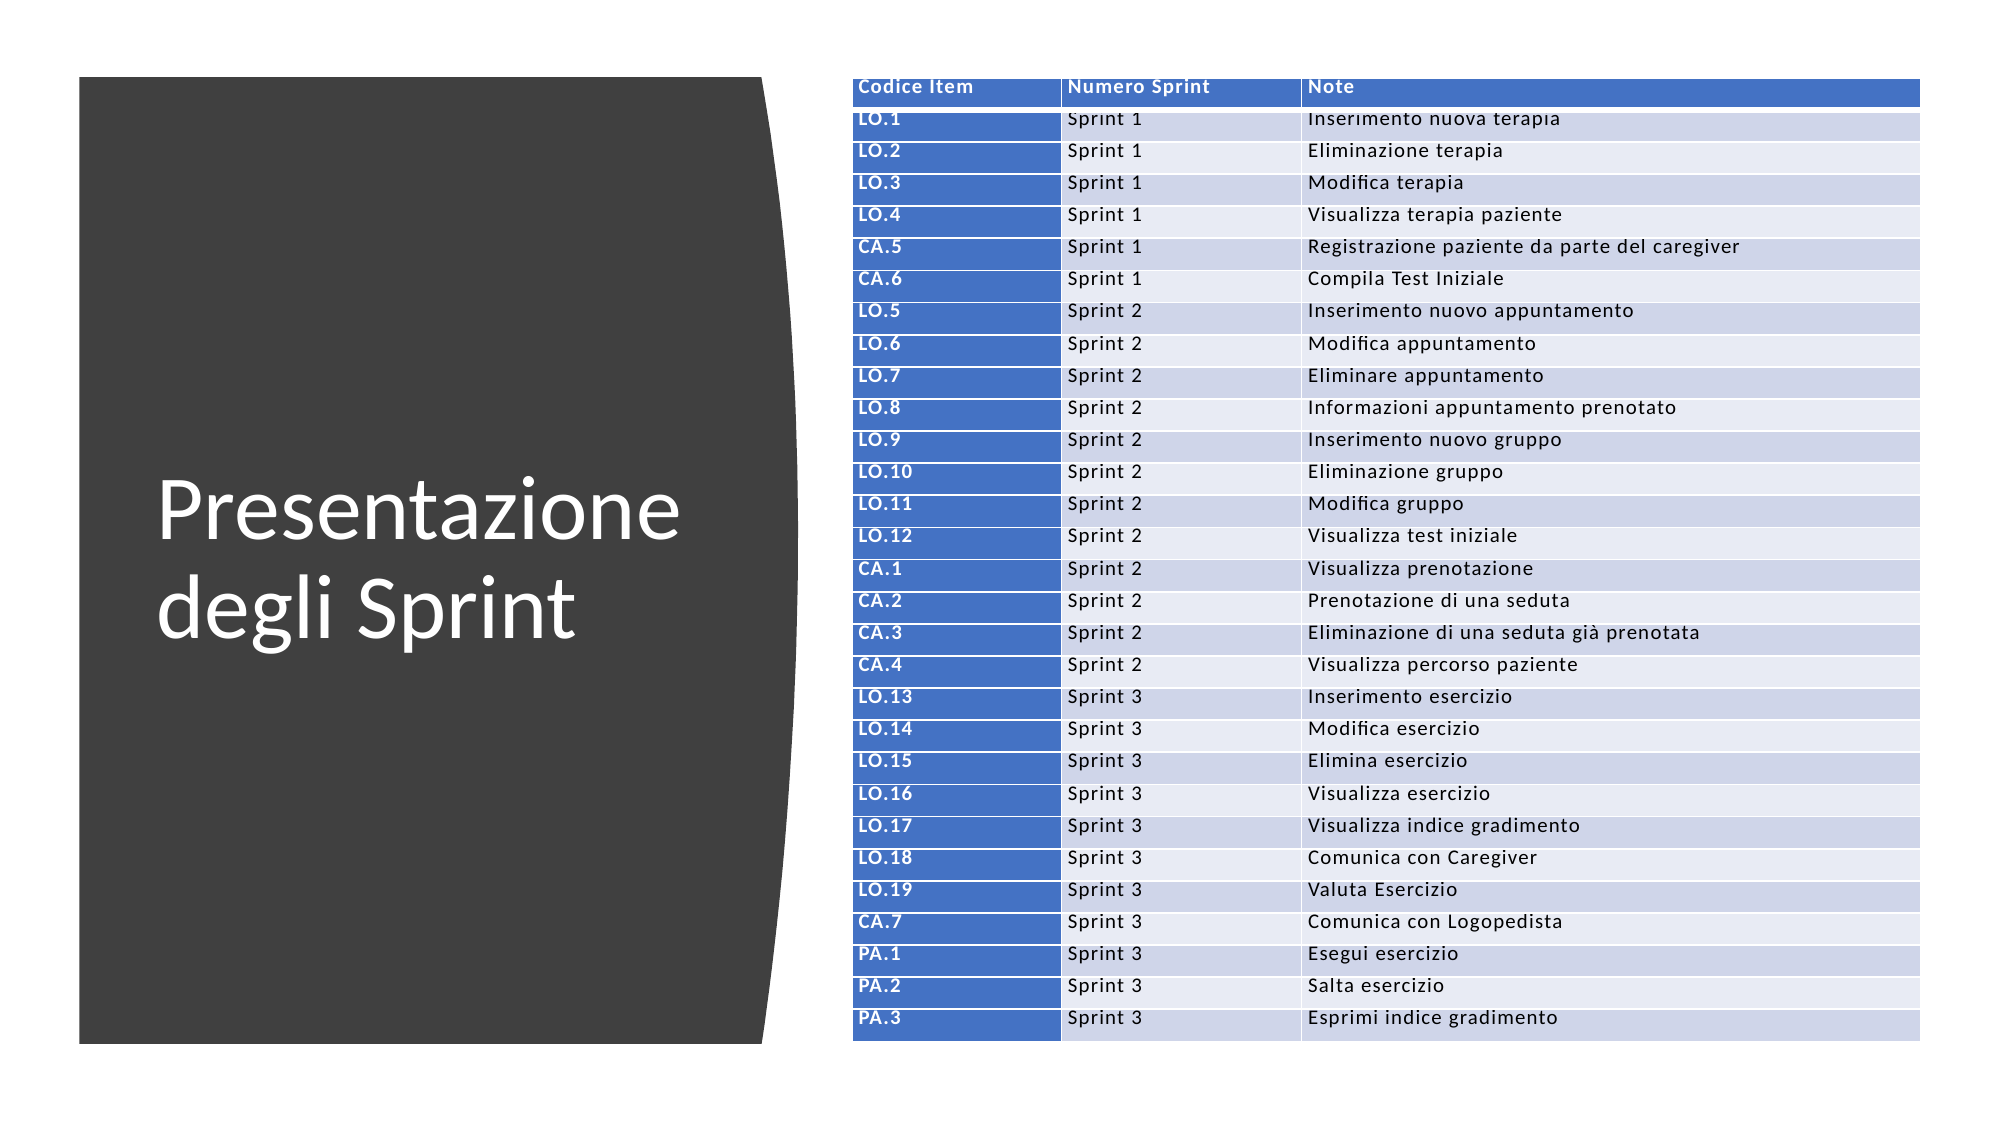

| Codice Item | Numero Sprint | Note |
| --- | --- | --- |
| LO.1 | Sprint 1 | Inserimento nuova terapia |
| LO.2 | Sprint 1 | Eliminazione terapia |
| LO.3 | Sprint 1 | Modifica terapia |
| LO.4 | Sprint 1 | Visualizza terapia paziente |
| CA.5 | Sprint 1 | Registrazione paziente da parte del caregiver |
| CA.6 | Sprint 1 | Compila Test Iniziale |
| LO.5 | Sprint 2 | Inserimento nuovo appuntamento |
| LO.6 | Sprint 2 | Modifica appuntamento |
| LO.7 | Sprint 2 | Eliminare appuntamento |
| LO.8 | Sprint 2 | Informazioni appuntamento prenotato |
| LO.9 | Sprint 2 | Inserimento nuovo gruppo |
| LO.10 | Sprint 2 | Eliminazione gruppo |
| LO.11 | Sprint 2 | Modifica gruppo |
| LO.12 | Sprint 2 | Visualizza test iniziale |
| CA.1 | Sprint 2 | Visualizza prenotazione |
| CA.2 | Sprint 2 | Prenotazione di una seduta |
| CA.3 | Sprint 2 | Eliminazione di una seduta già prenotata |
| CA.4 | Sprint 2 | Visualizza percorso paziente |
| LO.13 | Sprint 3 | Inserimento esercizio |
| LO.14 | Sprint 3 | Modifica esercizio |
| LO.15 | Sprint 3 | Elimina esercizio |
| LO.16 | Sprint 3 | Visualizza esercizio |
| LO.17 | Sprint 3 | Visualizza indice gradimento |
| LO.18 | Sprint 3 | Comunica con Caregiver |
| LO.19 | Sprint 3 | Valuta Esercizio |
| CA.7 | Sprint 3 | Comunica con Logopedista |
| PA.1 | Sprint 3 | Esegui esercizio |
| PA.2 | Sprint 3 | Salta esercizio |
| PA.3 | Sprint 3 | Esprimi indice gradimento |
# Presentazione degli Sprint